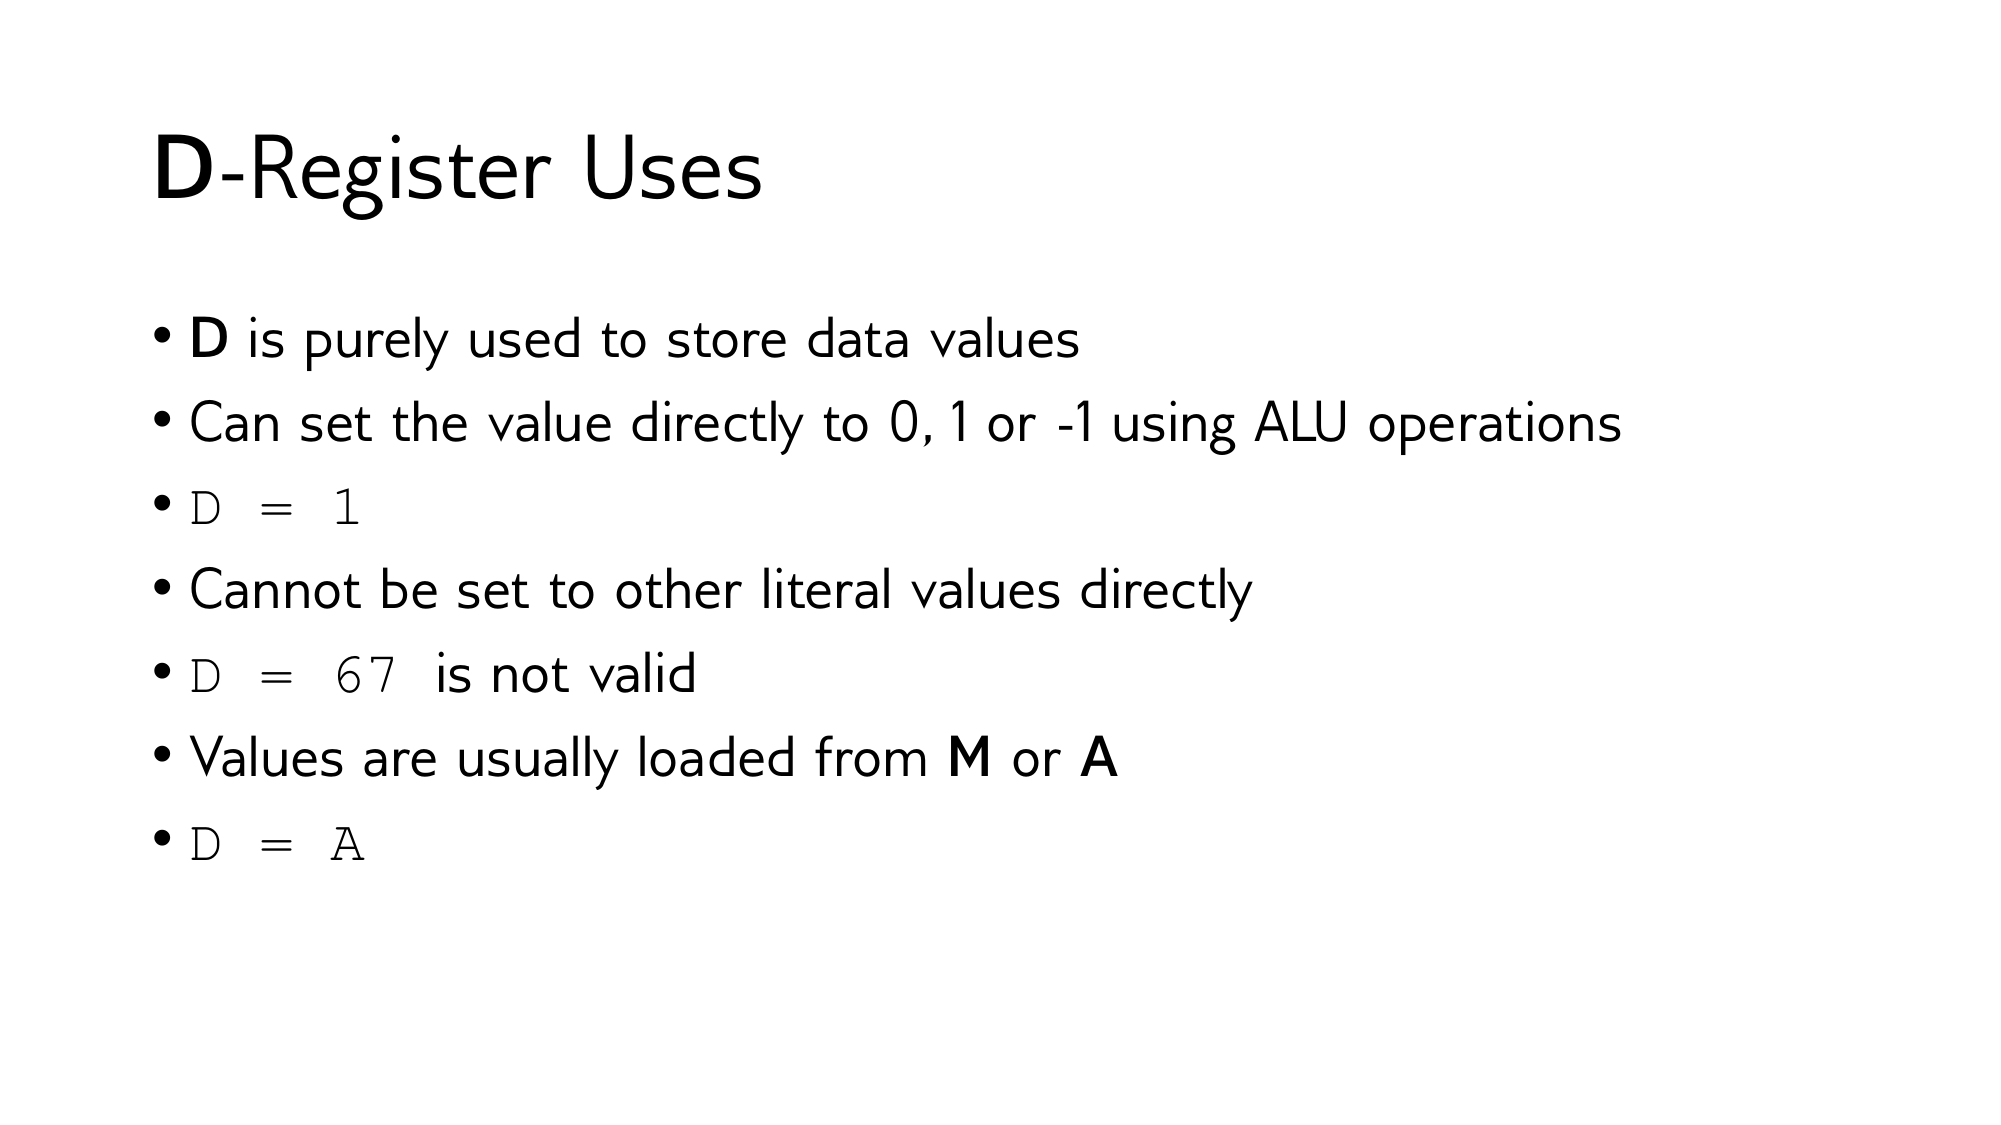

# D-Register Uses
D is purely used to store data values
Can set the value directly to 0, 1 or -1 using ALU operations
D = 1
Cannot be set to other literal values directly
D = 67 is not valid
Values are usually loaded from M or A
D = A